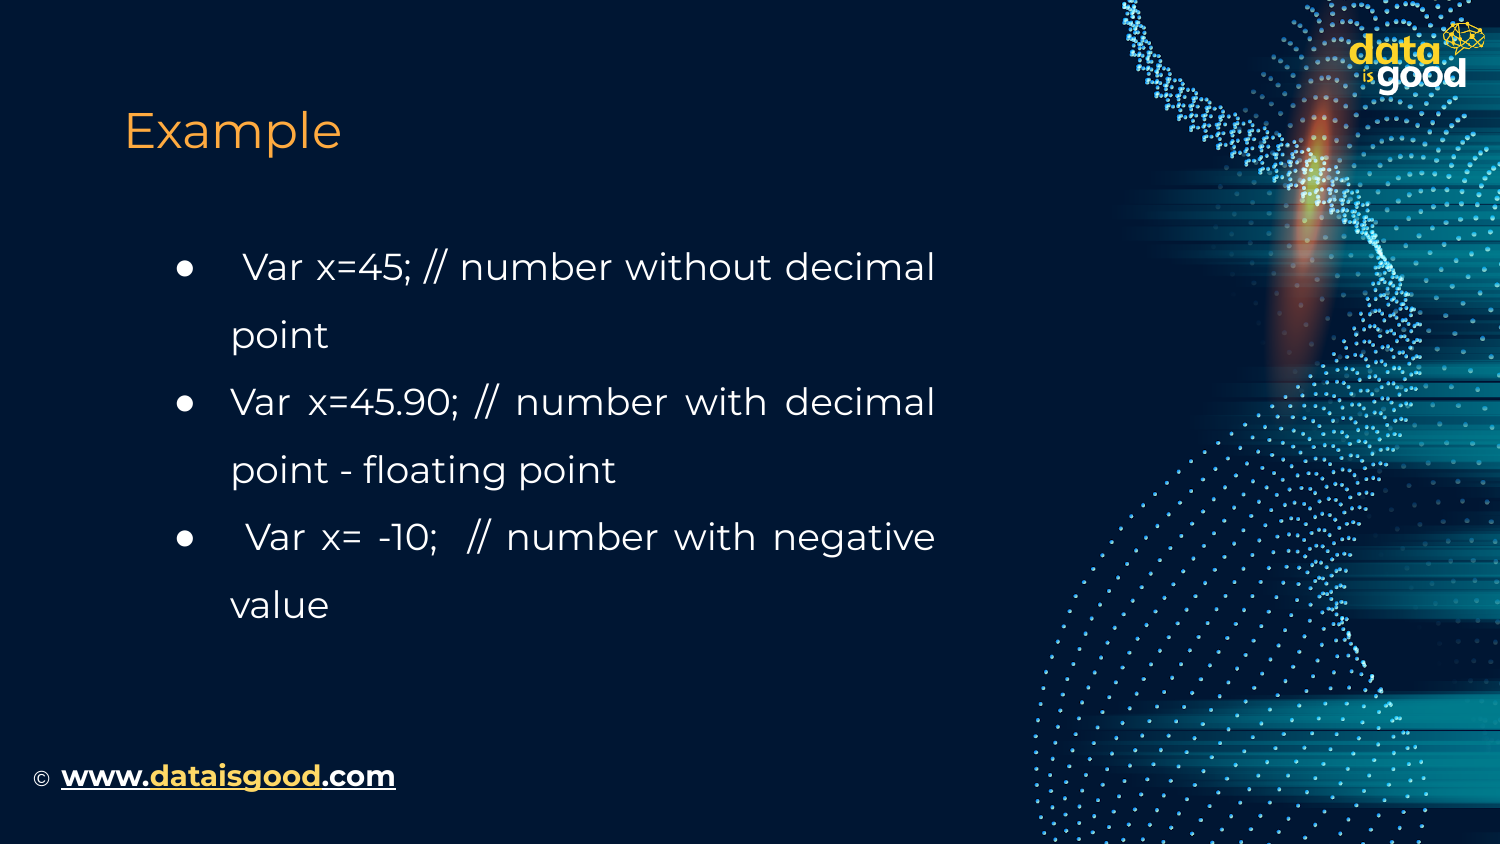

# Example
 Var x=45; // number without decimal point
Var x=45.90; // number with decimal point - floating point
 Var x= -10;  // number with negative value